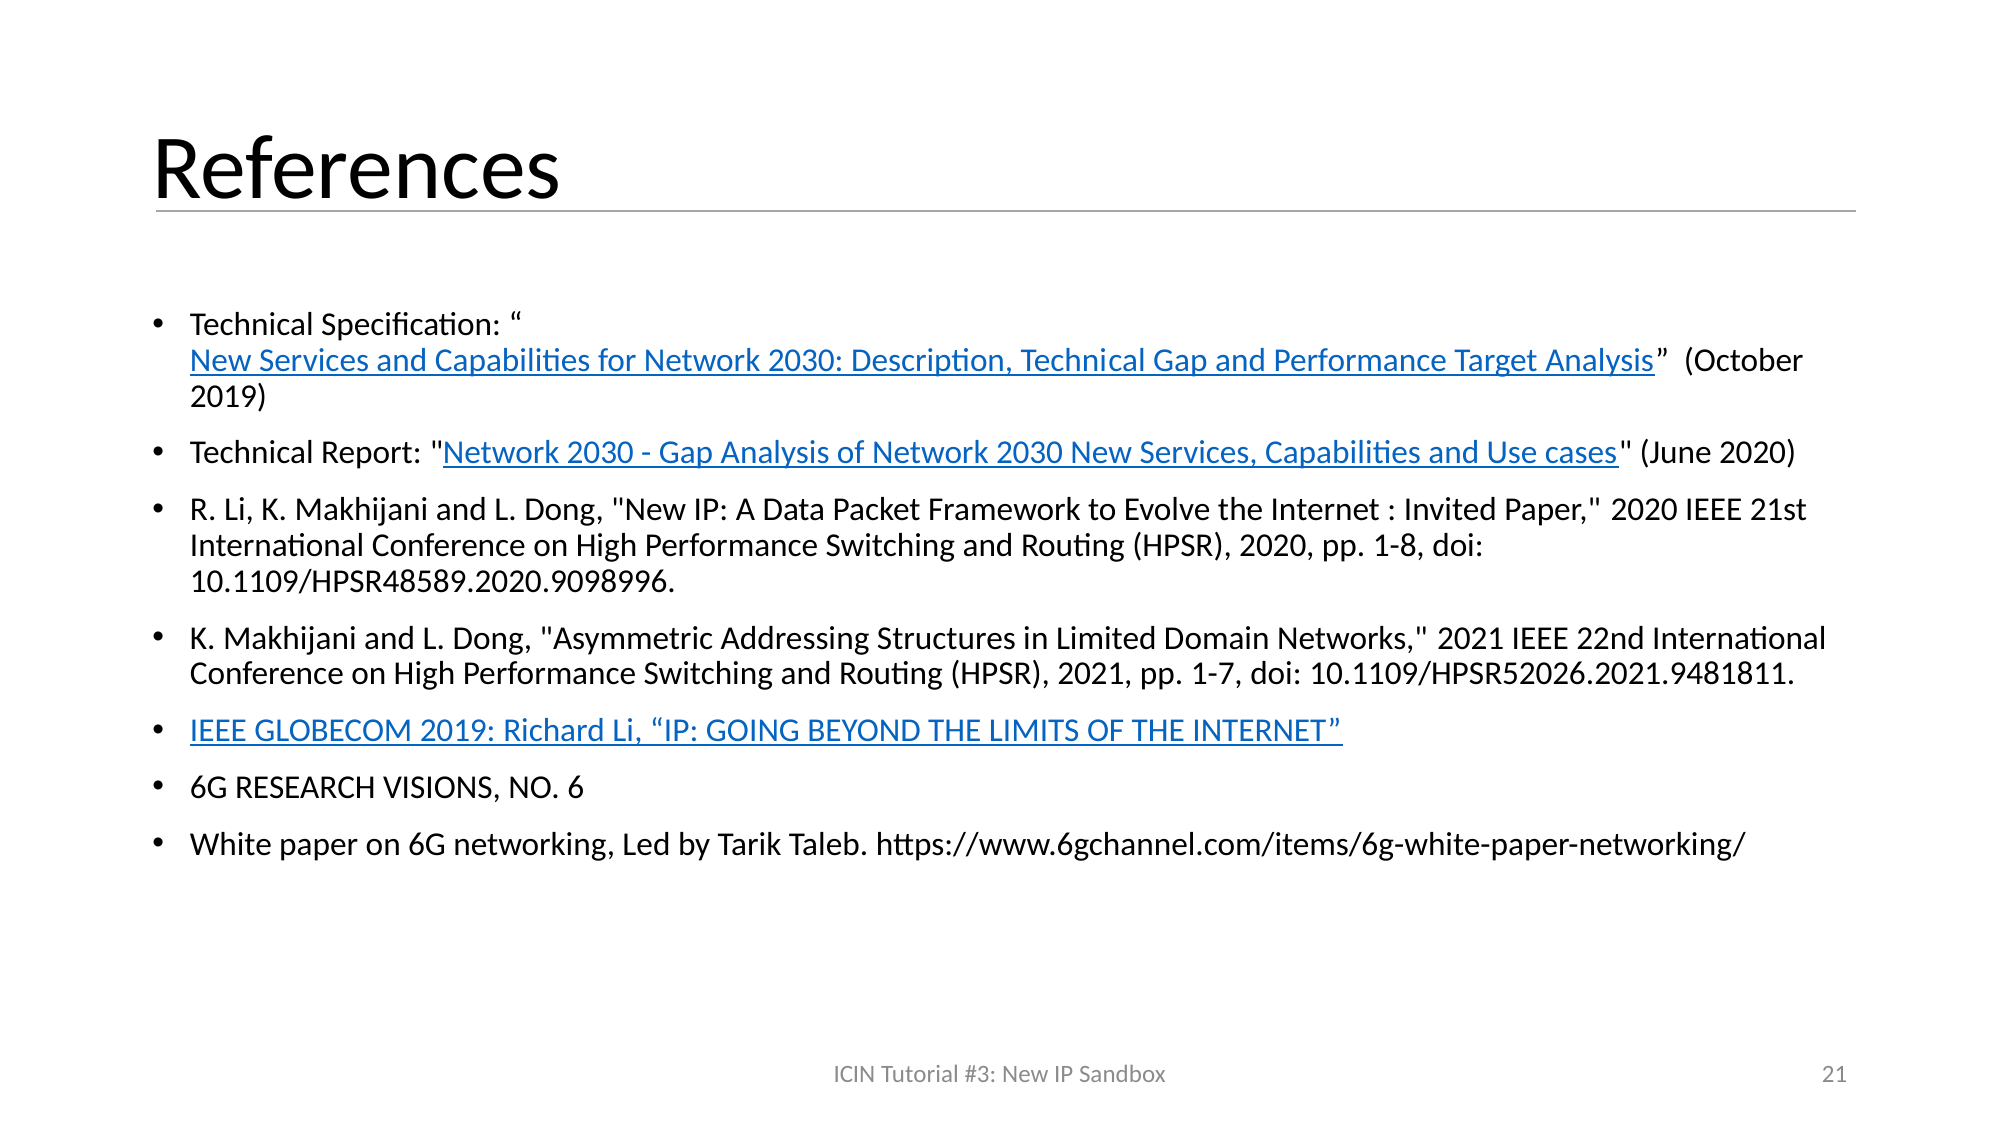

# References
Technical Specification: “New Services and Capabilities for Network 2030: Description, Techni​​cal Gap and Performance Target Analysis​”  (October 2019) ​
Technical Report: "Network 2030 - Gap Analysis of Network 2030 New Services, Capabilities and Use cases" (June 2020)
R. Li, K. Makhijani and L. Dong, "New IP: A Data Packet Framework to Evolve the Internet : Invited Paper," 2020 IEEE 21st International Conference on High Performance Switching and Routing (HPSR), 2020, pp. 1-8, doi: 10.1109/HPSR48589.2020.9098996.
K. Makhijani and L. Dong, "Asymmetric Addressing Structures in Limited Domain Networks," 2021 IEEE 22nd International Conference on High Performance Switching and Routing (HPSR), 2021, pp. 1-7, doi: 10.1109/HPSR52026.2021.9481811.
IEEE GLOBECOM 2019: Richard Li, “IP: GOING BEYOND THE LIMITS OF THE INTERNET”
6G RESEARCH VISIONS, NO. 6
White paper on 6G networking, Led by Tarik Taleb. https://www.6gchannel.com/items/6g-white-paper-networking/
ICIN Tutorial #3: New IP Sandbox
21